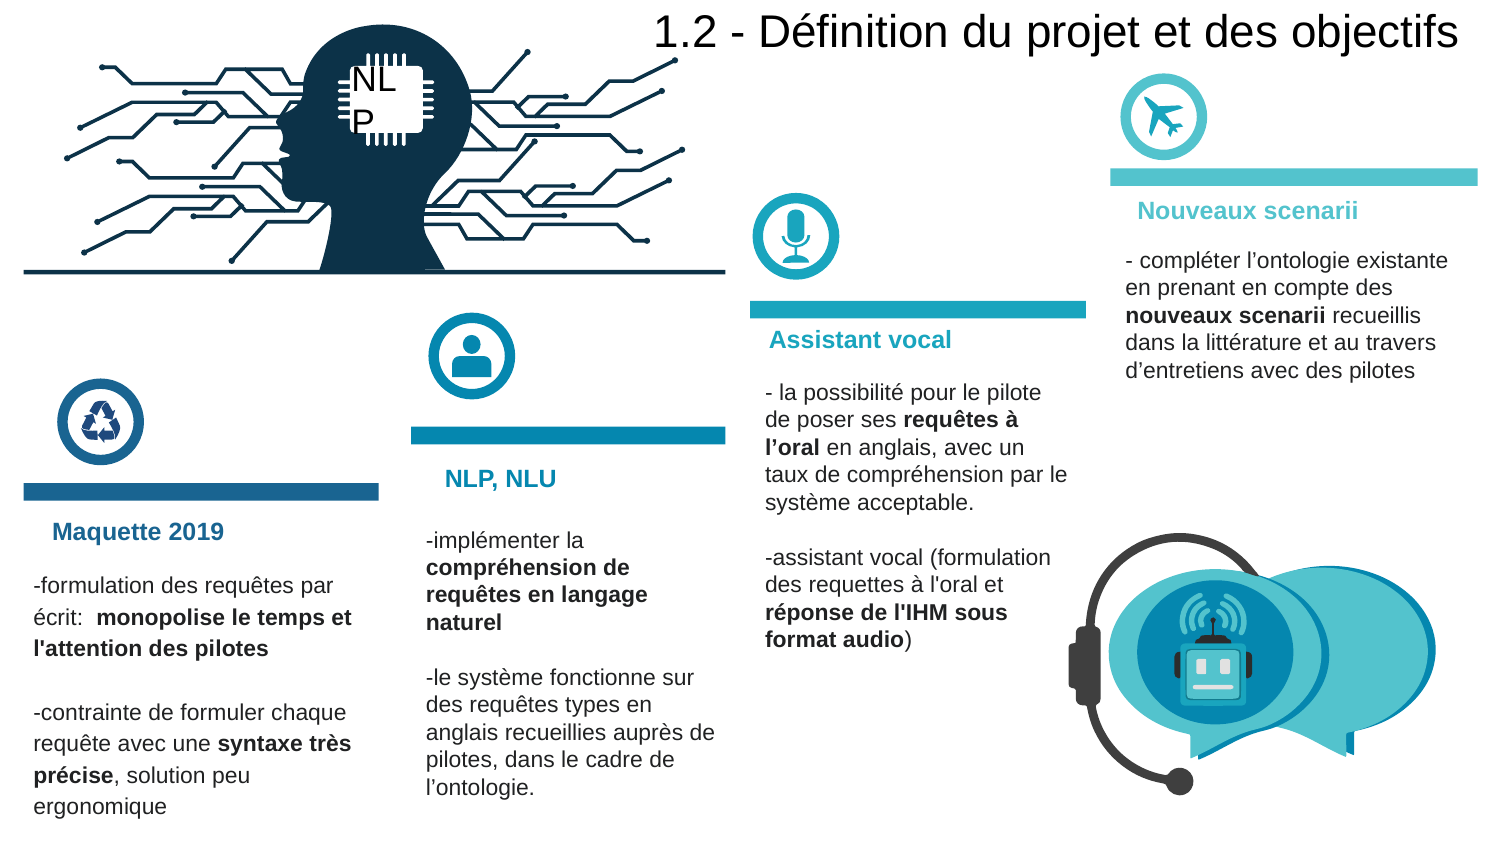

# 1.2 - Définition du projet et des objectifs

NLP

Nouveaux scenarii

- compléter l’ontologie existante en prenant en compte des nouveaux scenarii recueillis dans la littérature et au travers d’entretiens avec des pilotes

Assistant vocal

- la possibilité pour le pilote de poser ses requêtes à l’oral en anglais, avec un taux de compréhension par le système acceptable.

-assistant vocal (formulation des requettes à l'oral et réponse de l'IHM sous format audio)

NLP, NLU

Maquette 2019
-implémenter la compréhension de requêtes en langage naturel

-le système fonctionne sur des requêtes types en anglais recueillies auprès de pilotes, dans le cadre de l’ontologie.

-formulation des requêtes par écrit:  monopolise le temps et l'attention des pilotes

-contrainte de formuler chaque requête avec une syntaxe très précise, solution peu ergonomique